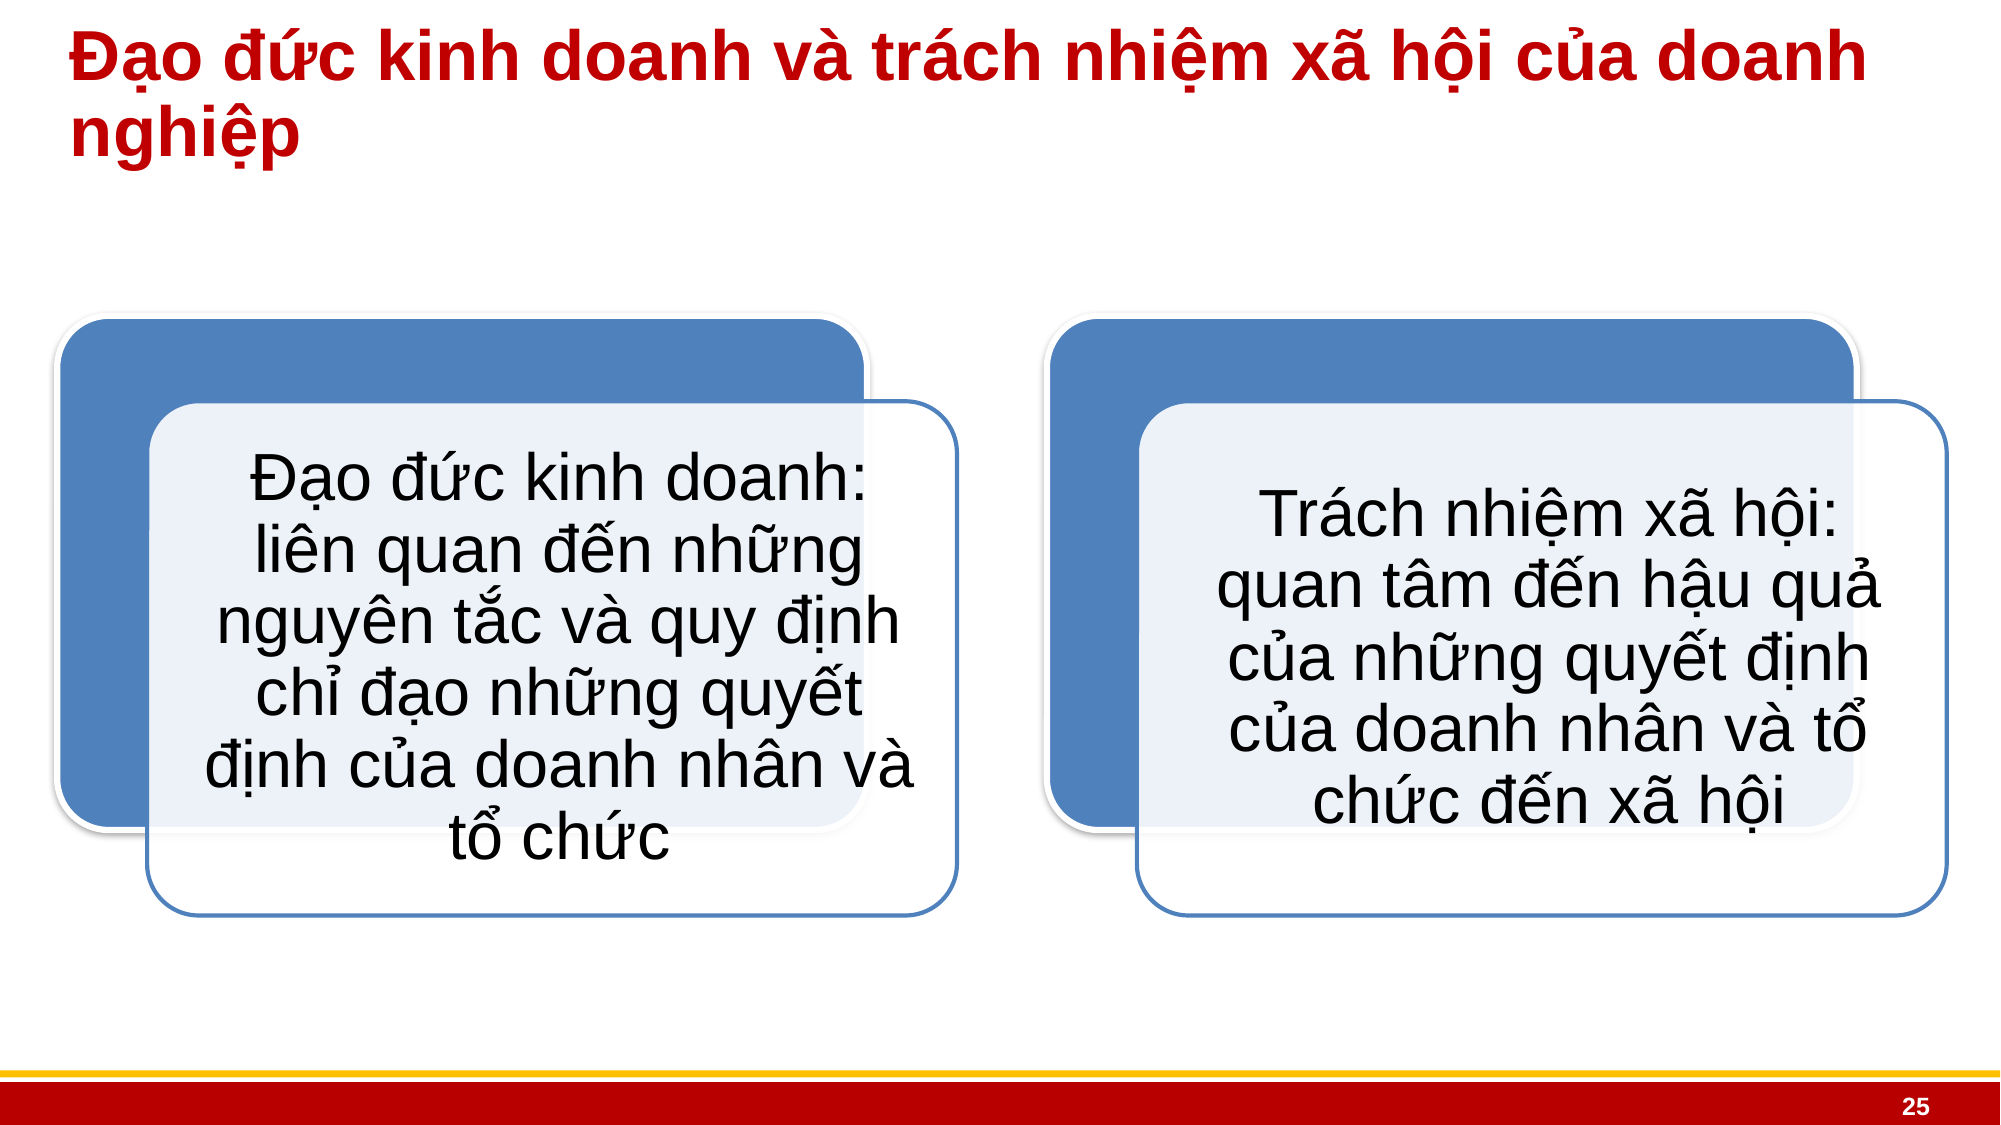

Đạo đức kinh doanh và trách nhiệm xã hội của doanh nghiệp
Đạo đức kinh doanh: liên quan đến những nguyên tắc và quy định chỉ đạo những quyết định của doanh nhân và tổ chức
Trách nhiệm xã hội: quan tâm đến hậu quả của những quyết định của doanh nhân và tổ chức đến xã hội

25